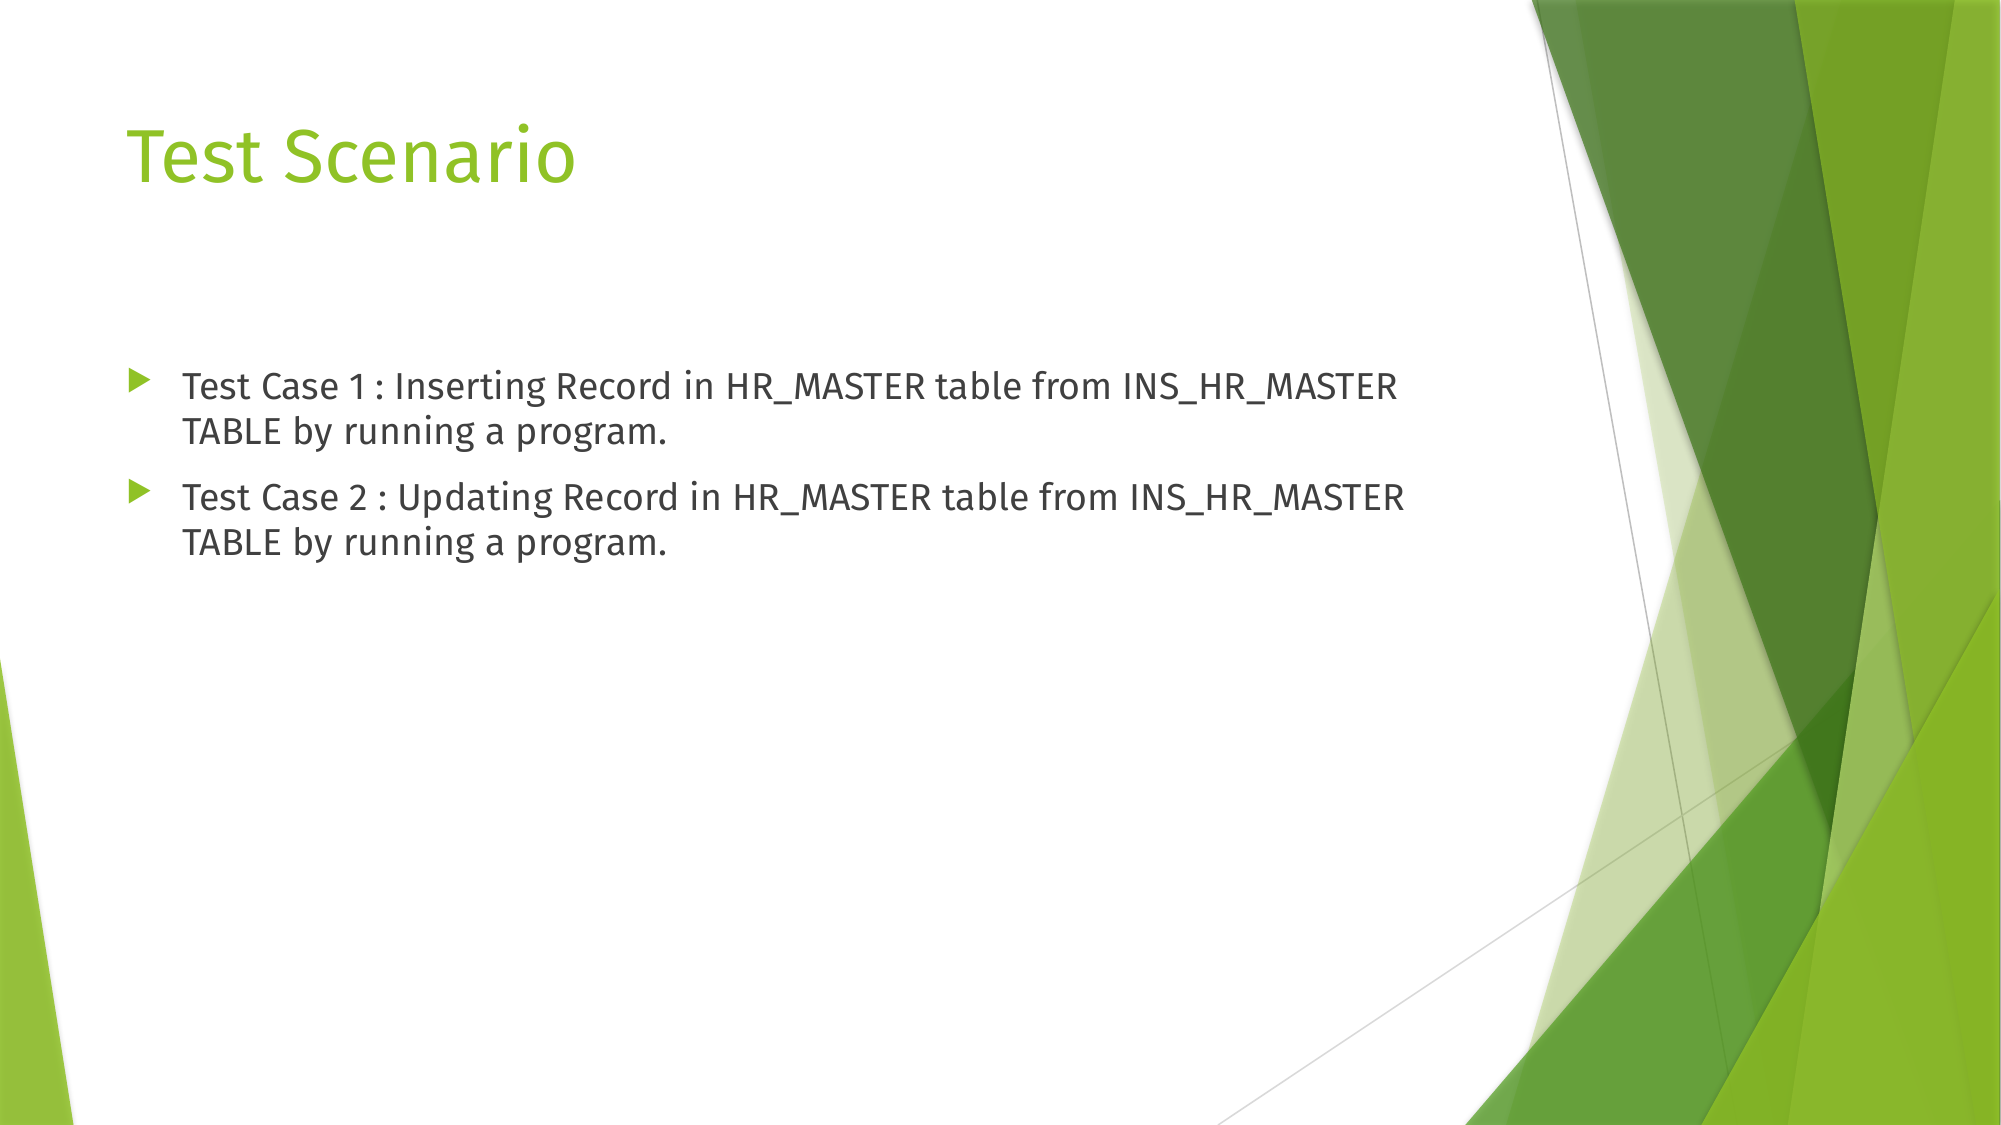

# Test Scenario
Test Case 1 : Inserting Record in HR_MASTER table from INS_HR_MASTER TABLE by running a program.
Test Case 2 : Updating Record in HR_MASTER table from INS_HR_MASTER TABLE by running a program.